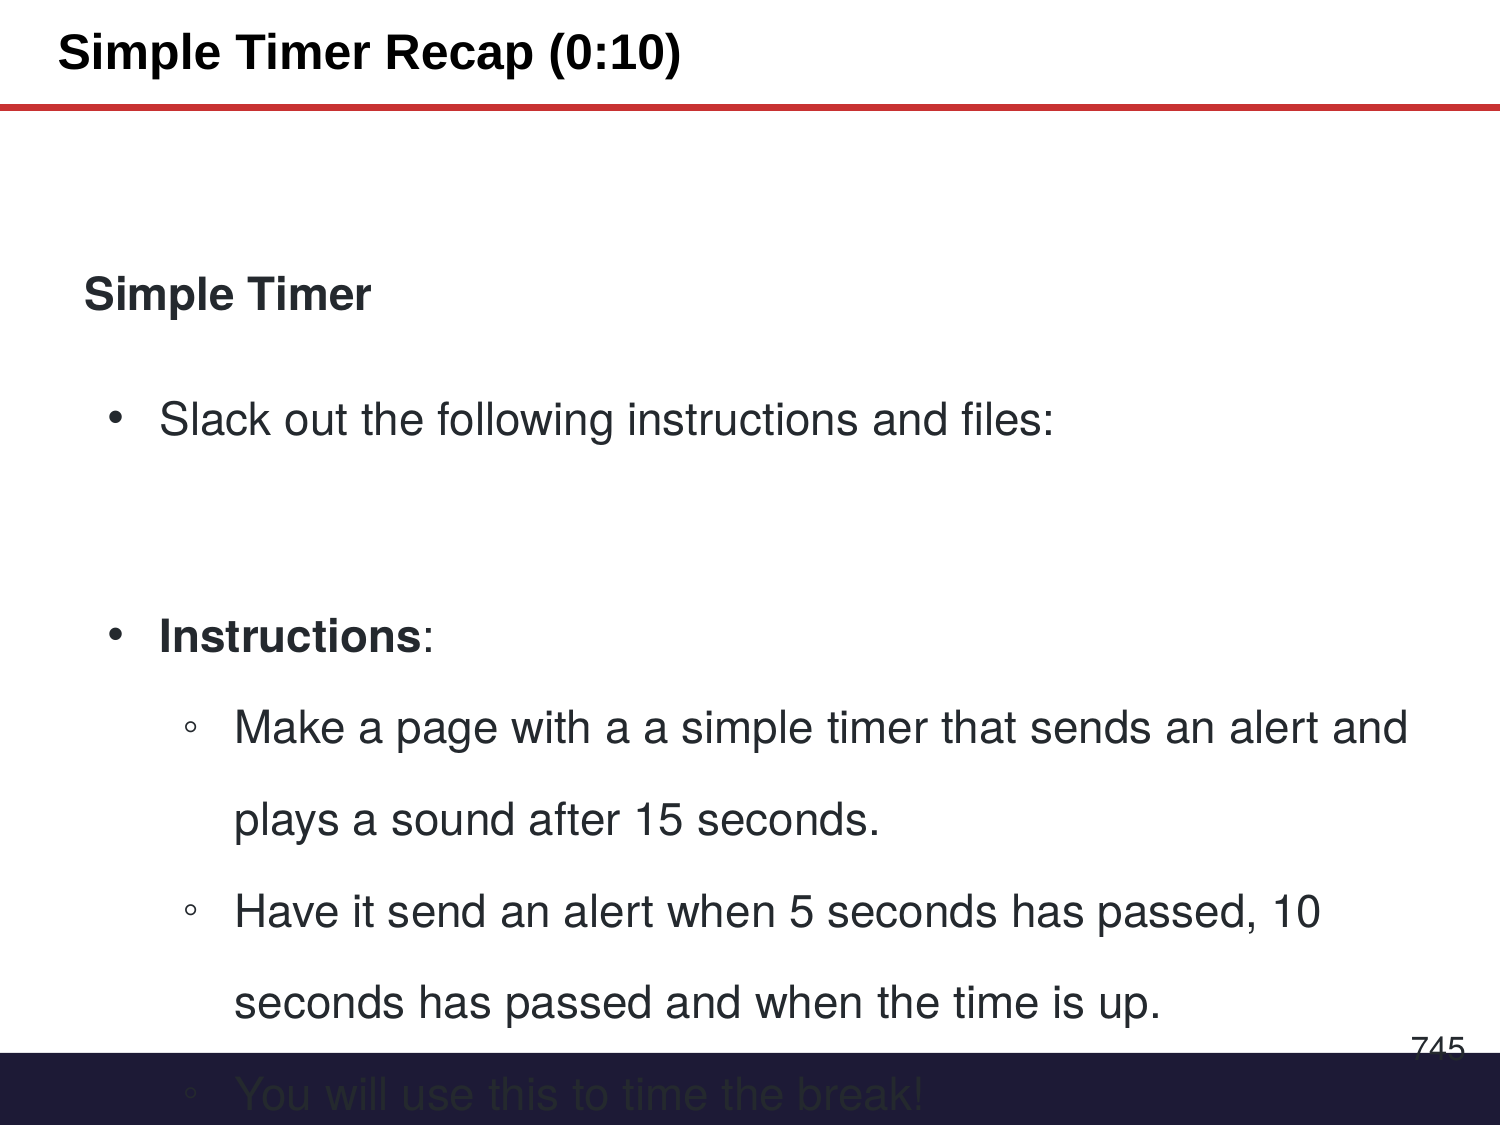

# Simple Timer Recap (0:10)
Simple Timer
Slack out the following instructions and files:
Instructions:
Make a page with a a simple timer that sends an alert and plays a sound after 15 seconds.
Have it send an alert when 5 seconds has passed, 10 seconds has passed and when the time is up.
You will use this to time the break!
745